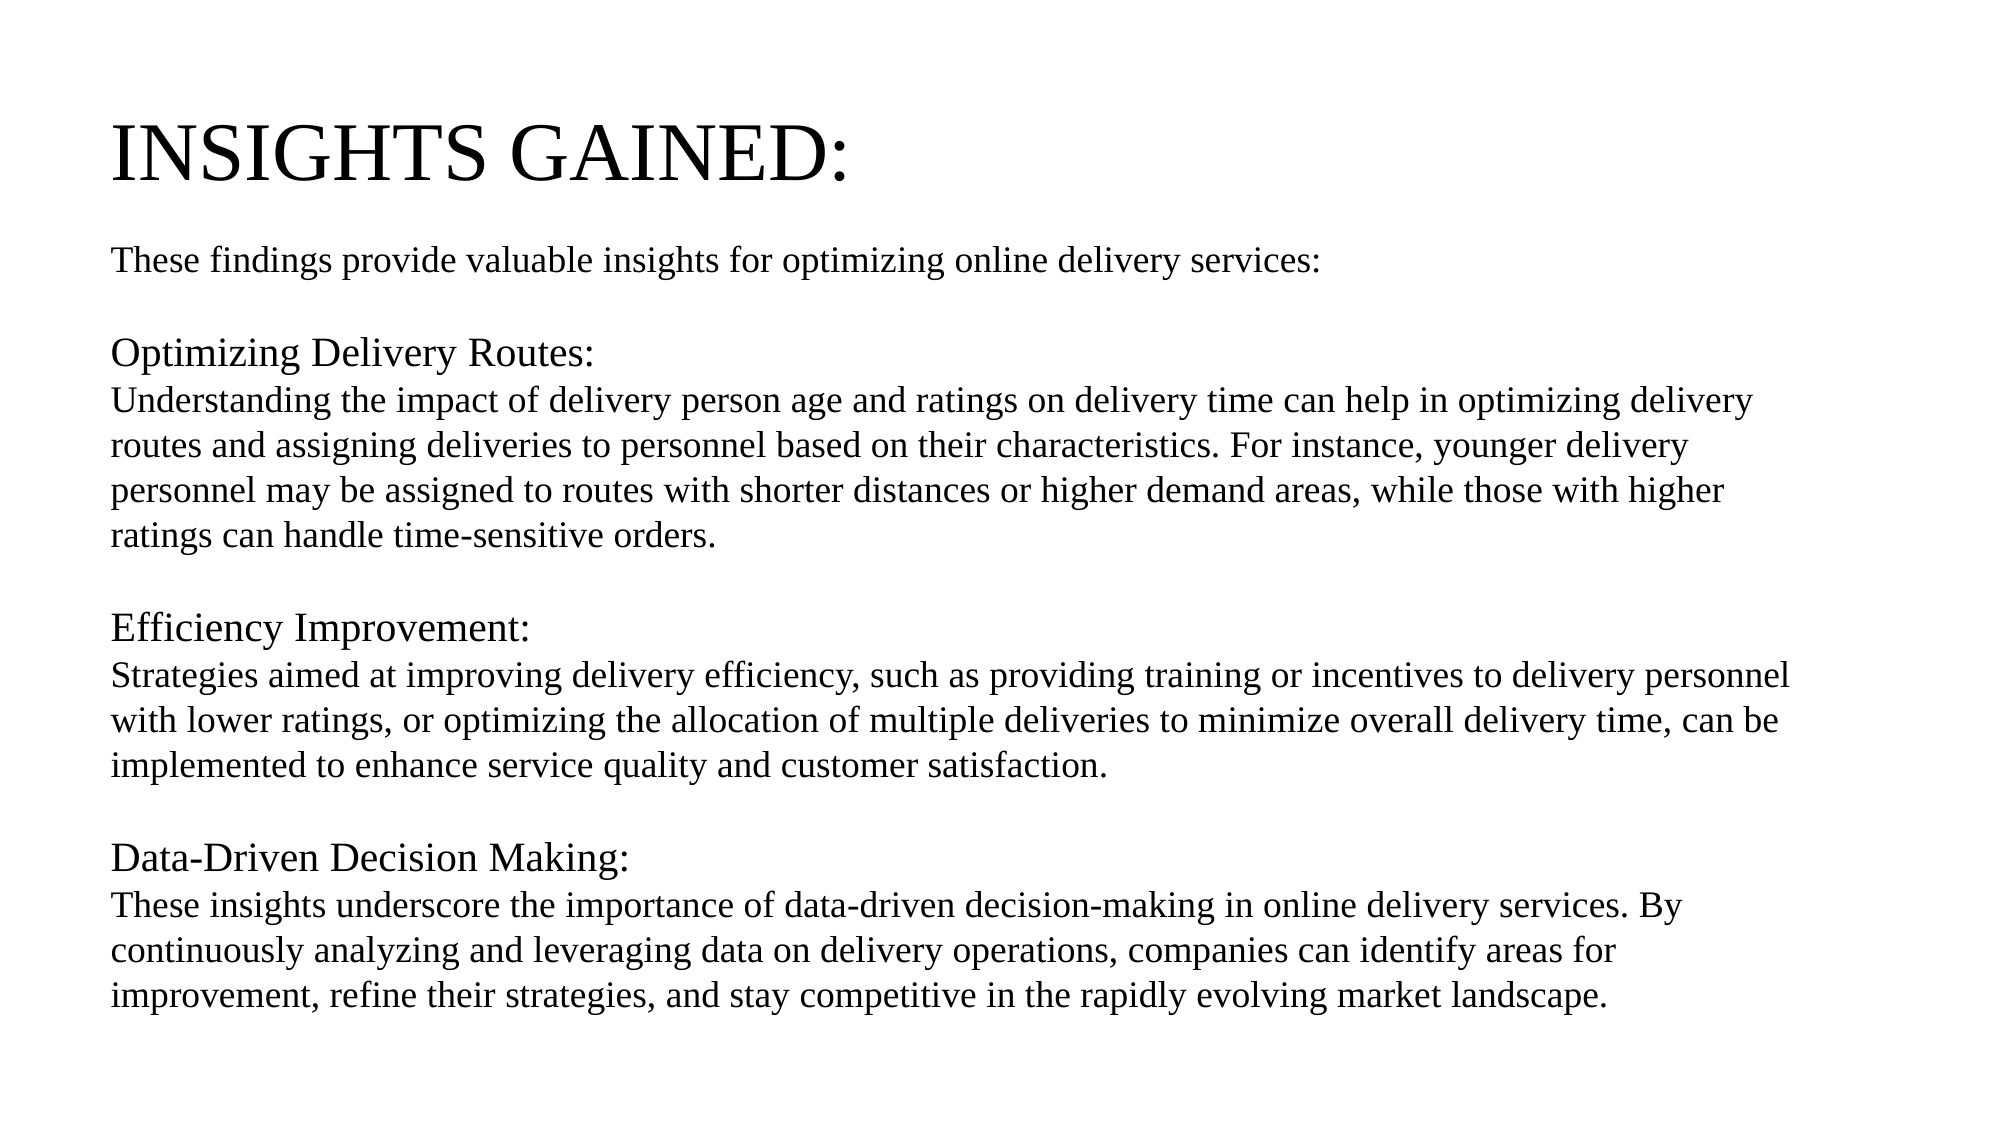

INSIGHTS GAINED:
These findings provide valuable insights for optimizing online delivery services:

Optimizing Delivery Routes:
Understanding the impact of delivery person age and ratings on delivery time can help in optimizing delivery routes and assigning deliveries to personnel based on their characteristics. For instance, younger delivery personnel may be assigned to routes with shorter distances or higher demand areas, while those with higher ratings can handle time-sensitive orders.

Efficiency Improvement:
Strategies aimed at improving delivery efficiency, such as providing training or incentives to delivery personnel with lower ratings, or optimizing the allocation of multiple deliveries to minimize overall delivery time, can be implemented to enhance service quality and customer satisfaction.

Data-Driven Decision Making:
These insights underscore the importance of data-driven decision-making in online delivery services. By continuously analyzing and leveraging data on delivery operations, companies can identify areas for improvement, refine their strategies, and stay competitive in the rapidly evolving market landscape.